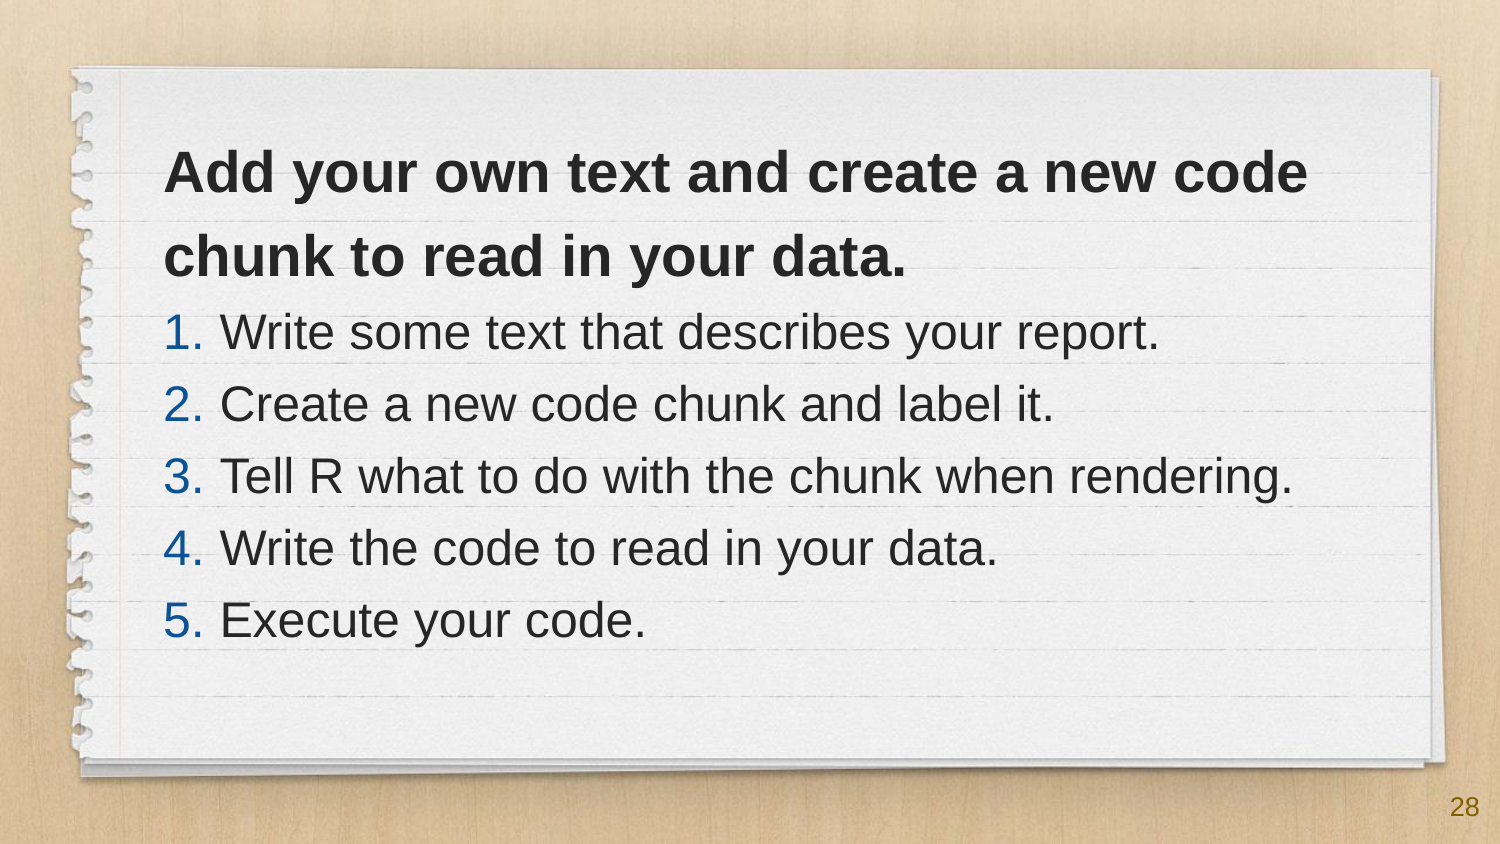

Add your own text and create a new code chunk to read in your data.
Write some text that describes your report.
Create a new code chunk and label it.
Tell R what to do with the chunk when rendering.
Write the code to read in your data.
Execute your code.
28